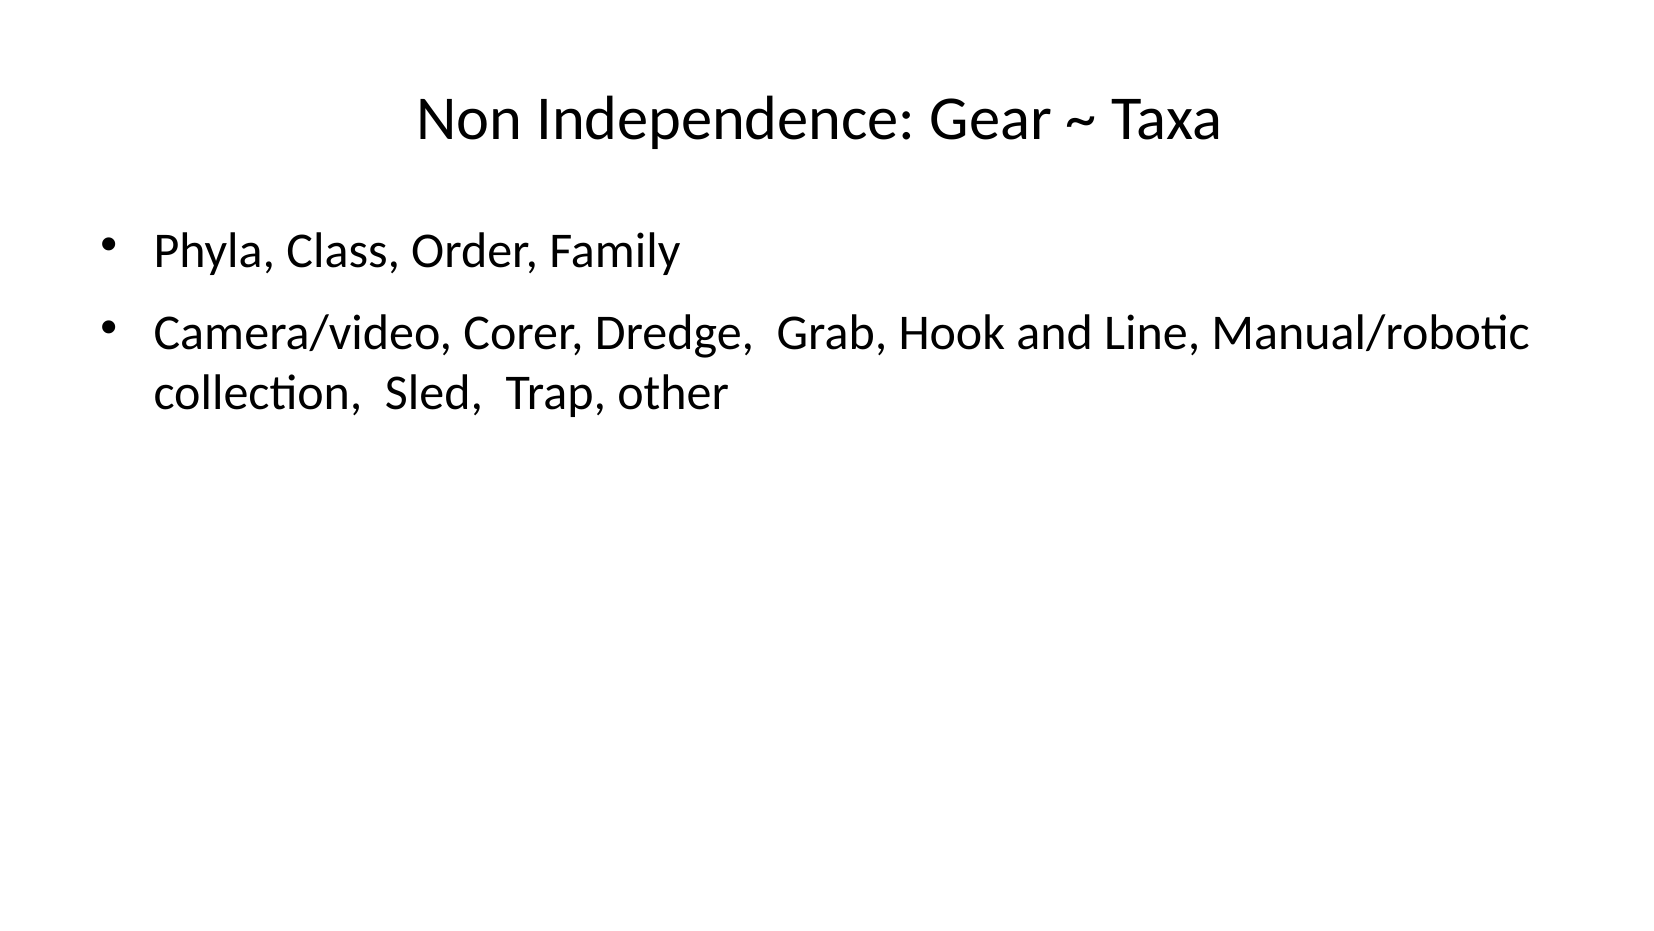

Non Independence: Gear ~ Taxa
Phyla, Class, Order, Family
Camera/video, Corer, Dredge,  Grab, Hook and Line, Manual/robotic collection,  Sled,  Trap, other